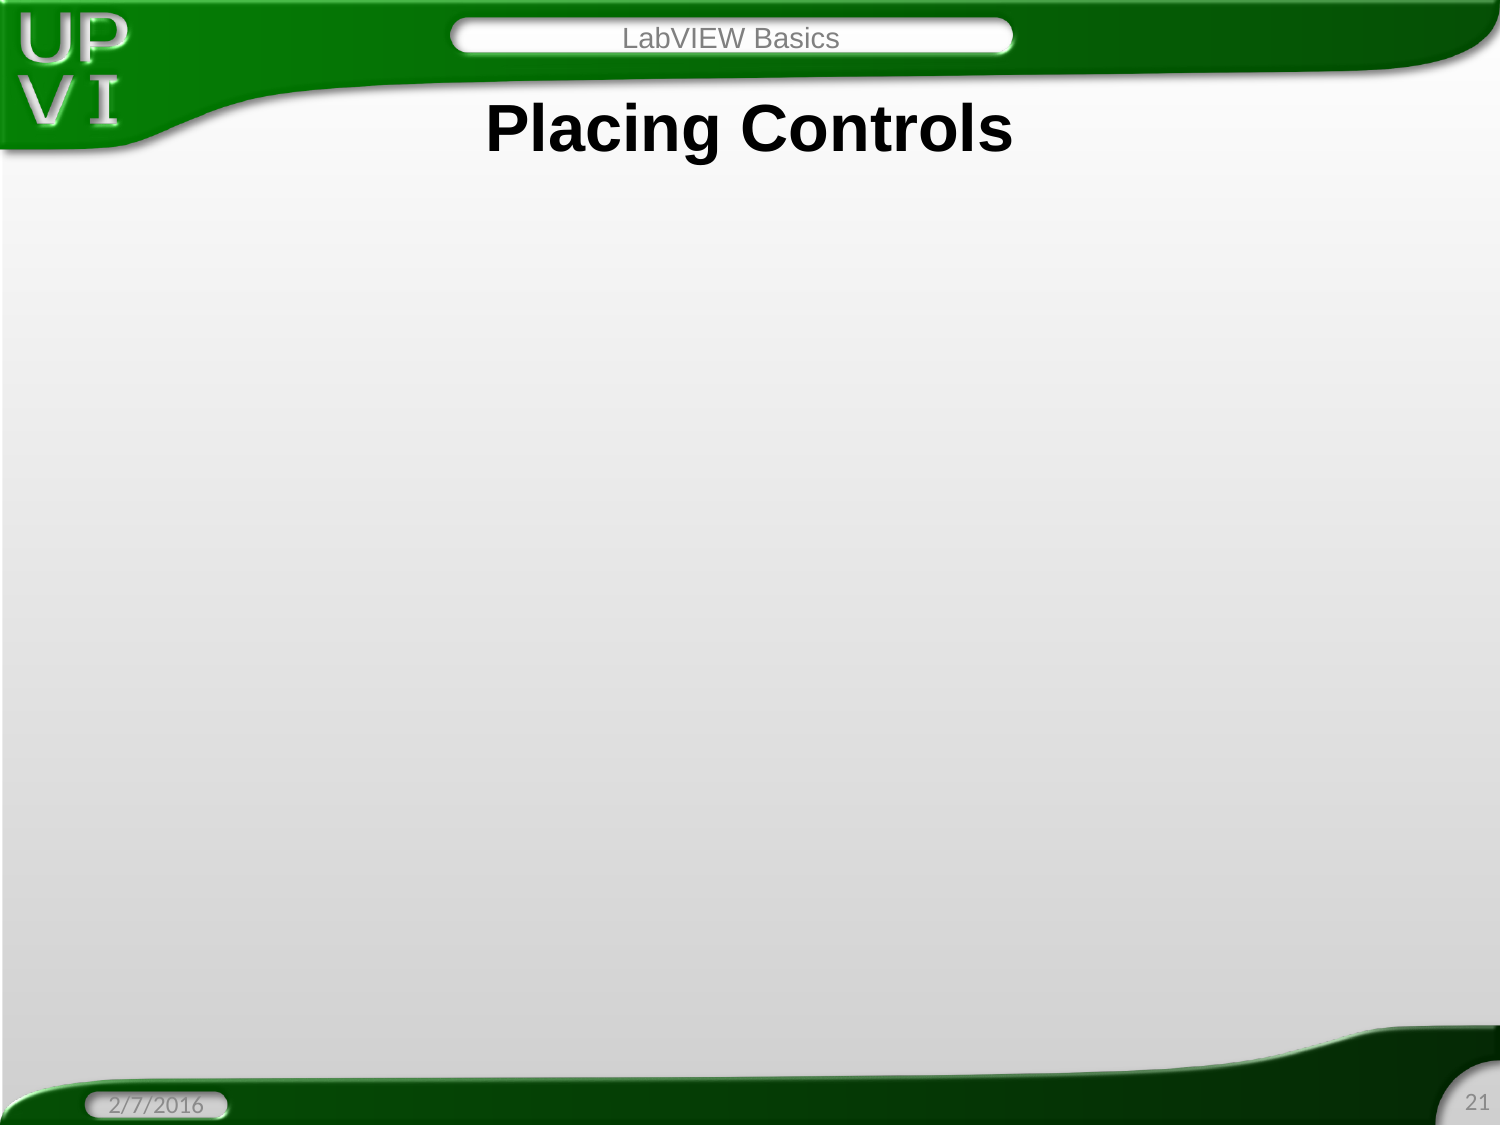

LabVIEW Basics
# Placing Controls

21
2/7/2016